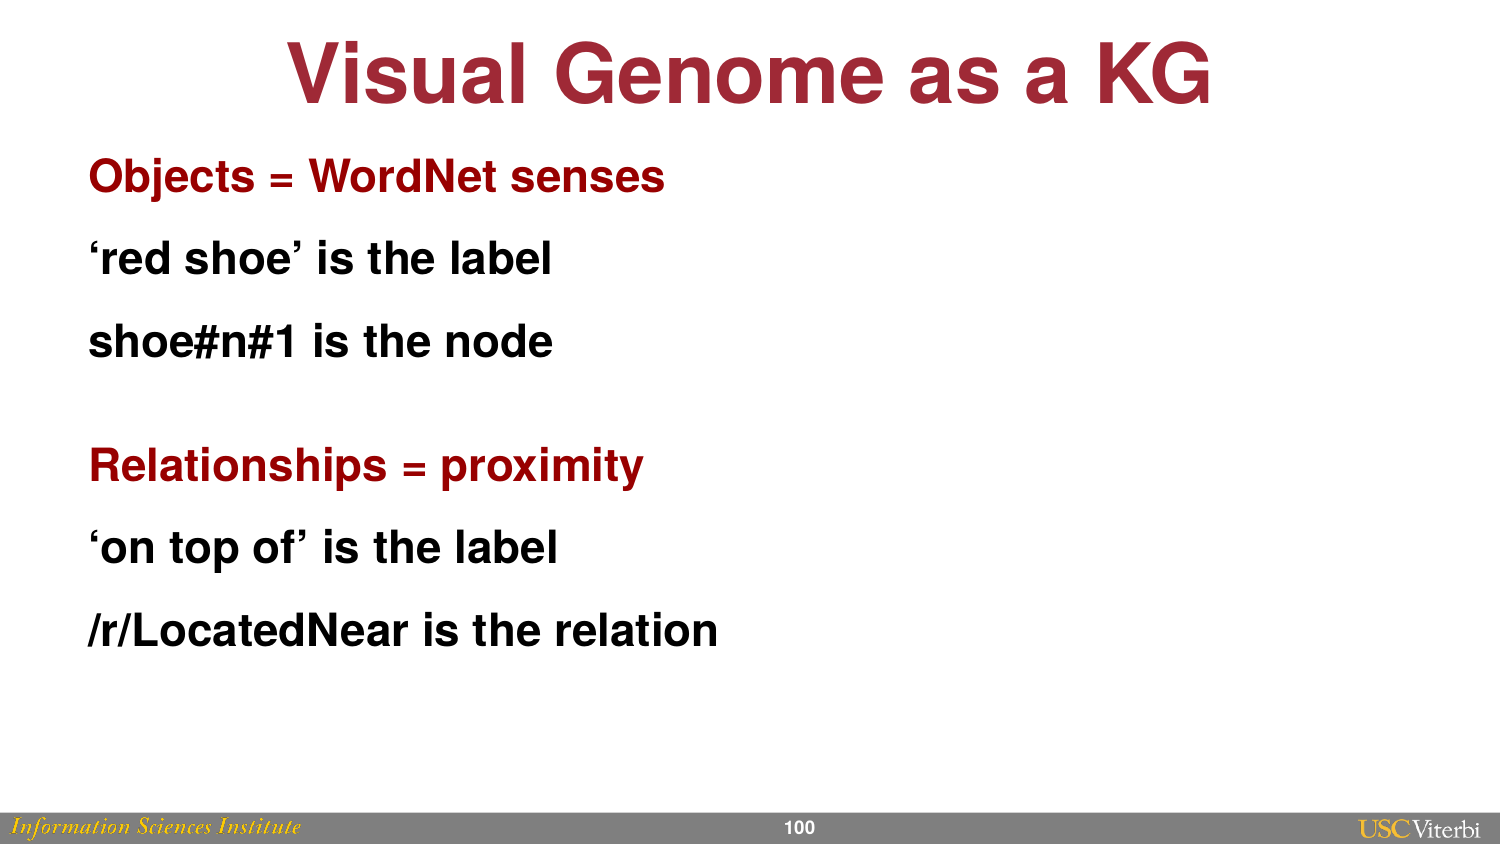

# Visual Genome as a KG
Objects = WordNet senses
‘red shoe’ is the label
shoe#n#1 is the node
Relationships = proximity
‘on top of’ is the label
/r/LocatedNear is the relation
100